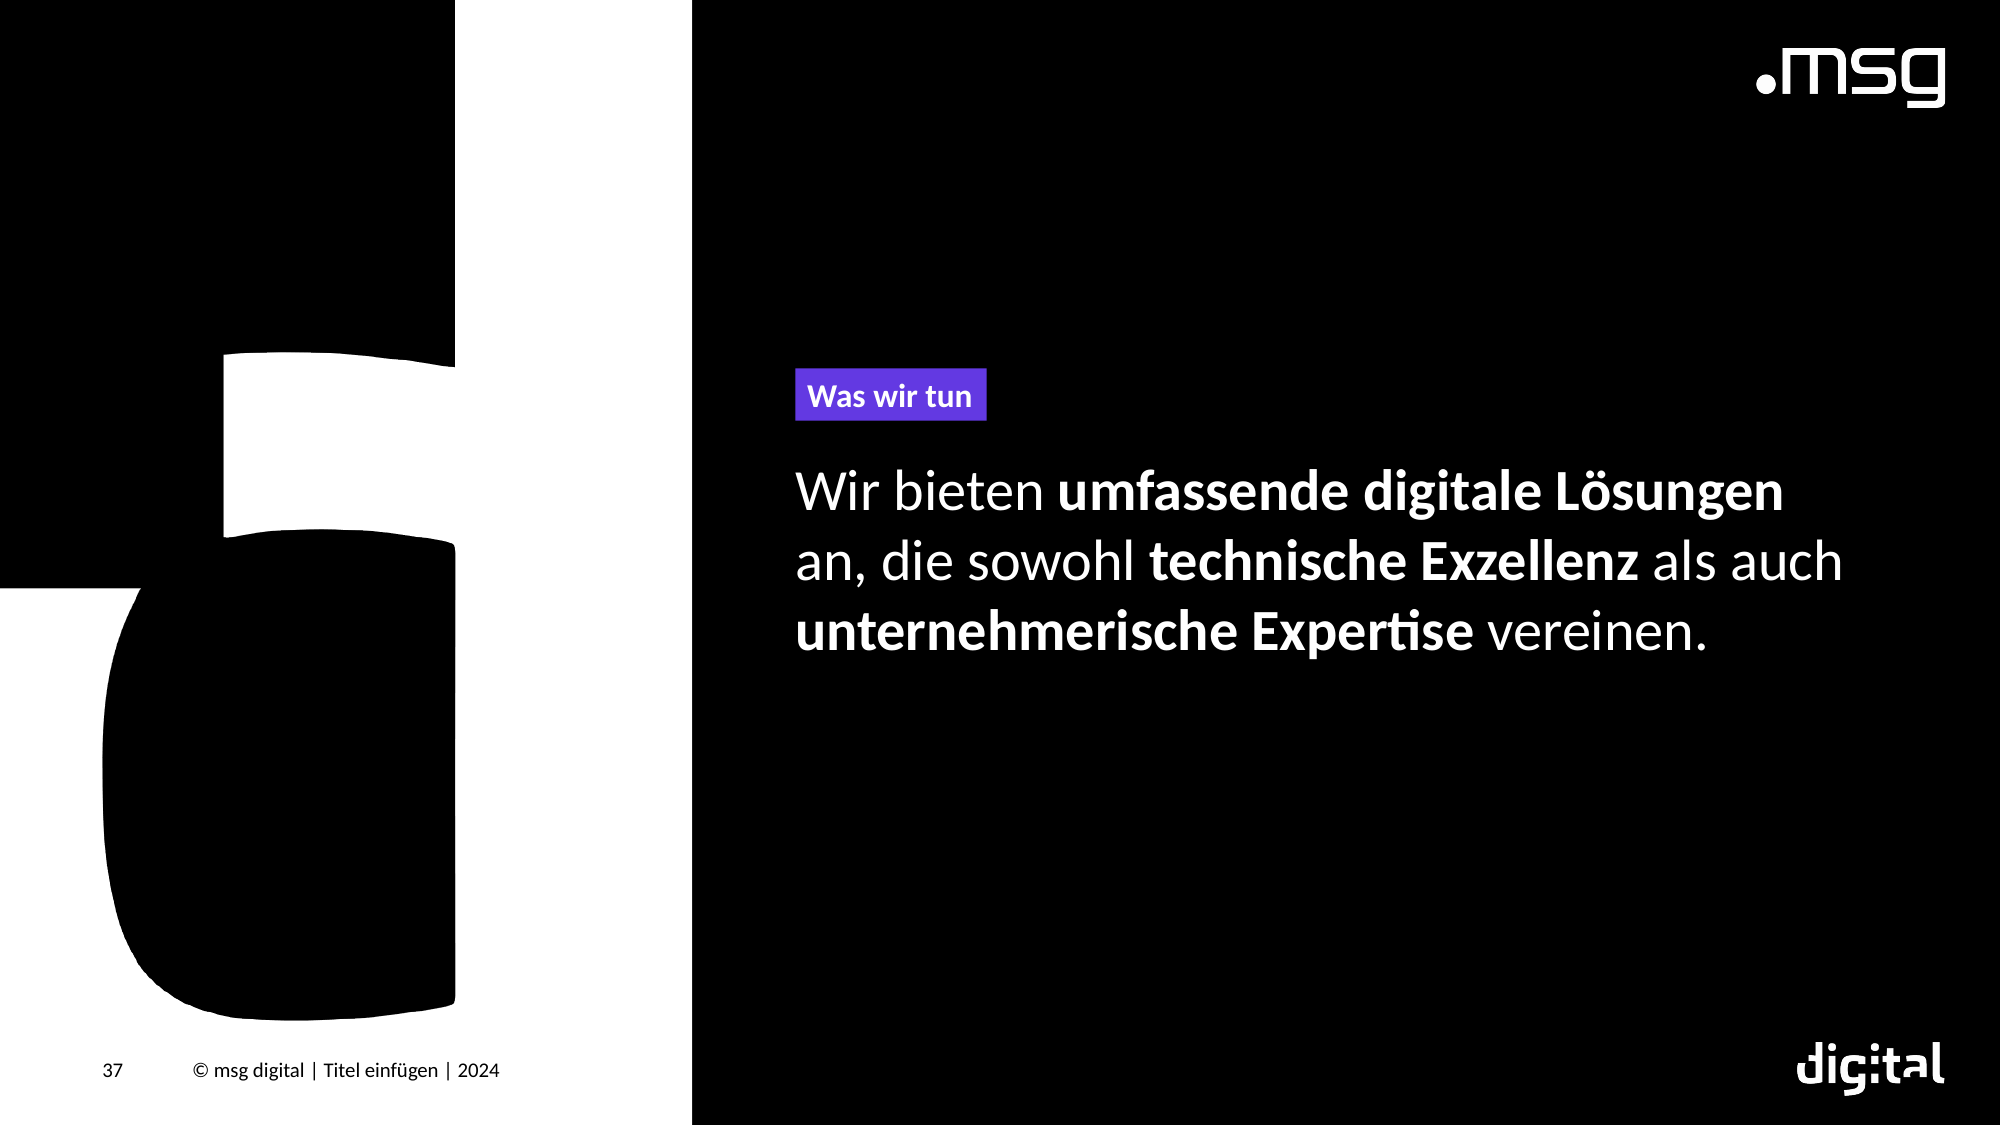

Was wir tun
# Wir bieten umfassende digitale Lösungen an, die sowohl technische Exzellenz als auch unternehmerische Expertise vereinen.
37
© msg digital | Titel einfügen | 2024